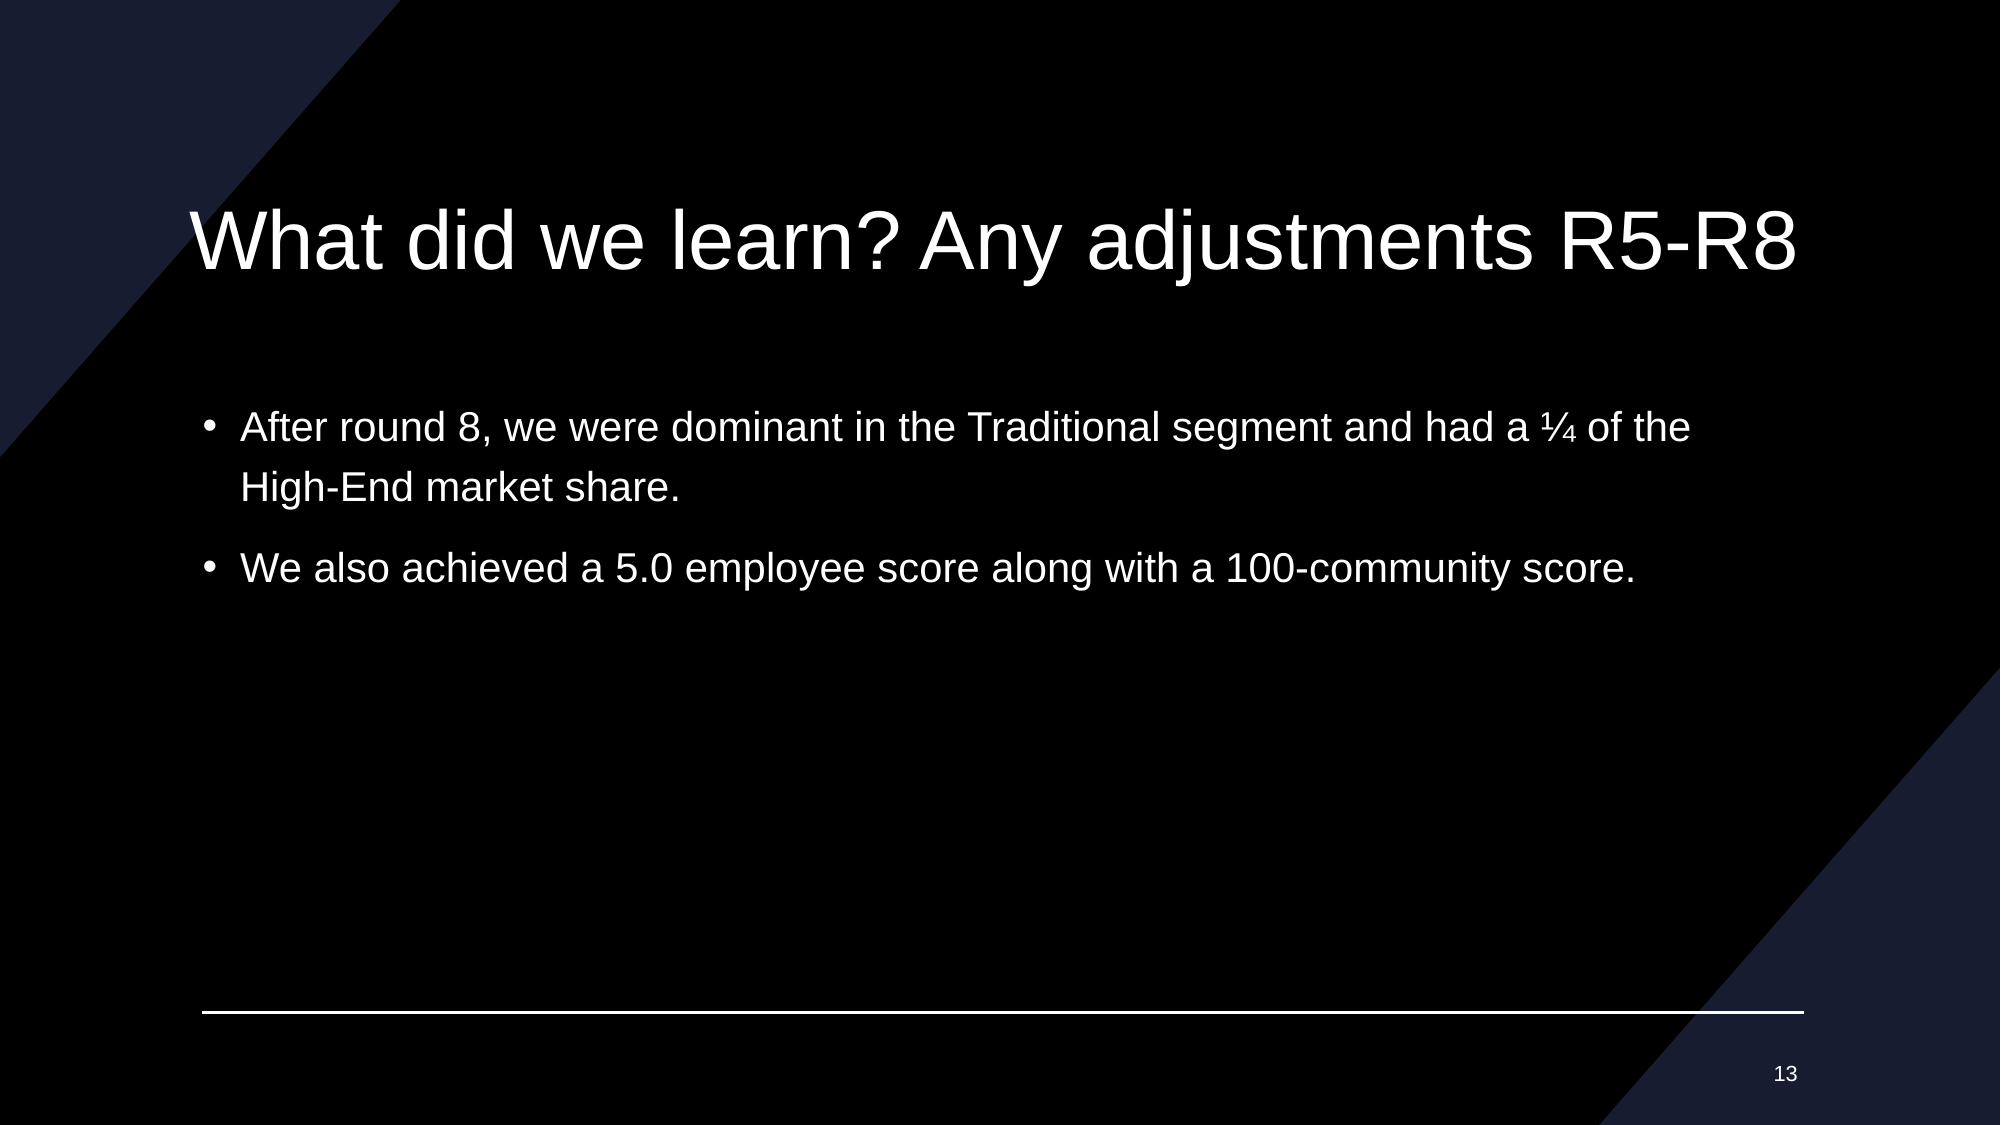

# What did we learn? Any adjustments R5-R8
After round 8, we were dominant in the Traditional segment and had a ¼ of the High-End market share.
We also achieved a 5.0 employee score along with a 100-community score.

13